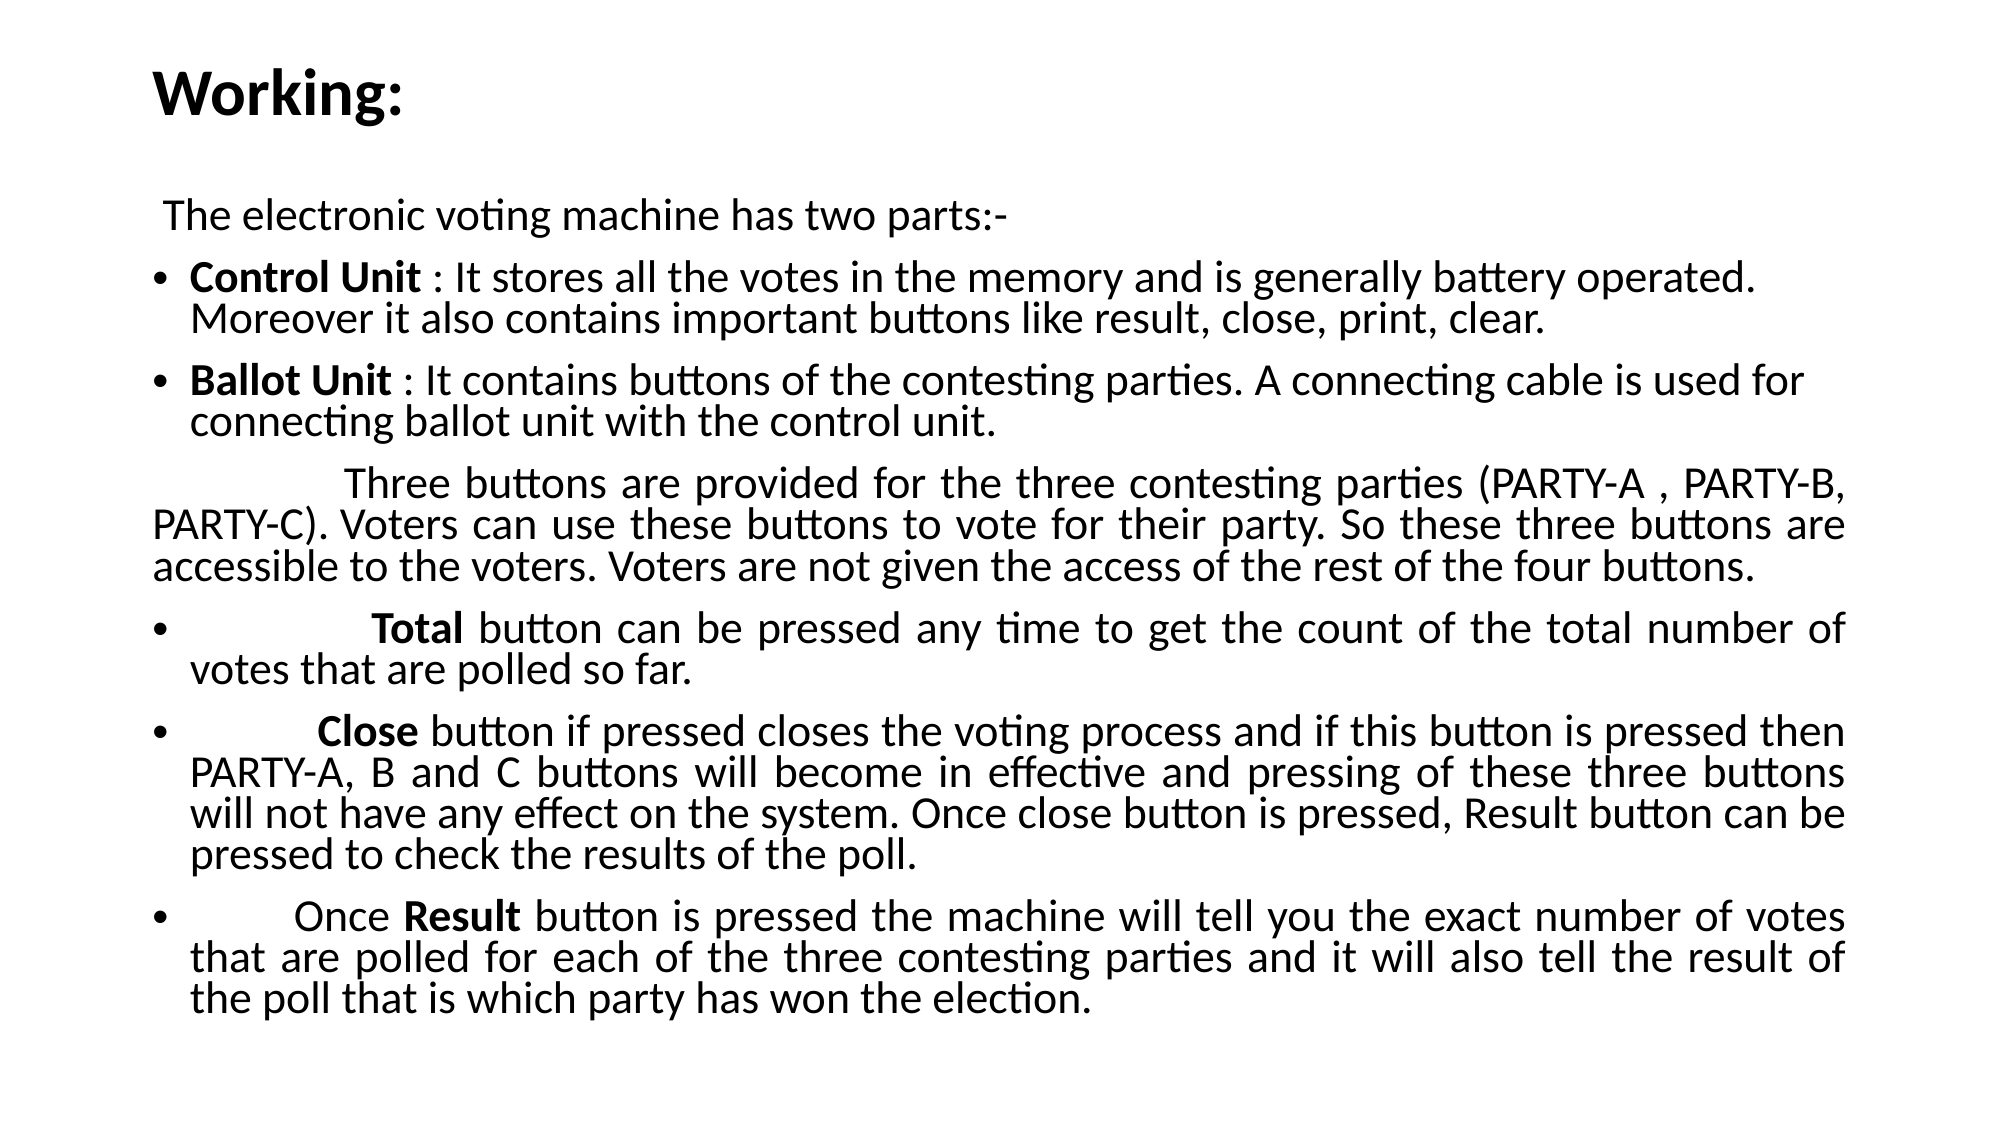

# Working:
 The electronic voting machine has two parts:-
Control Unit : It stores all the votes in the memory and is generally battery operated. Moreover it also contains important buttons like result, close, print, clear.
Ballot Unit : It contains buttons of the contesting parties. A connecting cable is used for connecting ballot unit with the control unit.
                Three buttons are provided for the three contesting parties (PARTY-A , PARTY-B, PARTY-C). Voters can use these buttons to vote for their party. So these three buttons are accessible to the voters. Voters are not given the access of the rest of the four buttons.
               Total button can be pressed any time to get the count of the total number of votes that are polled so far.
            Close button if pressed closes the voting process and if this button is pressed then PARTY-A, B and C buttons will become in effective and pressing of these three buttons will not have any effect on the system. Once close button is pressed, Result button can be pressed to check the results of the poll.
         Once Result button is pressed the machine will tell you the exact number of votes that are polled for each of the three contesting parties and it will also tell the result of the poll that is which party has won the election.